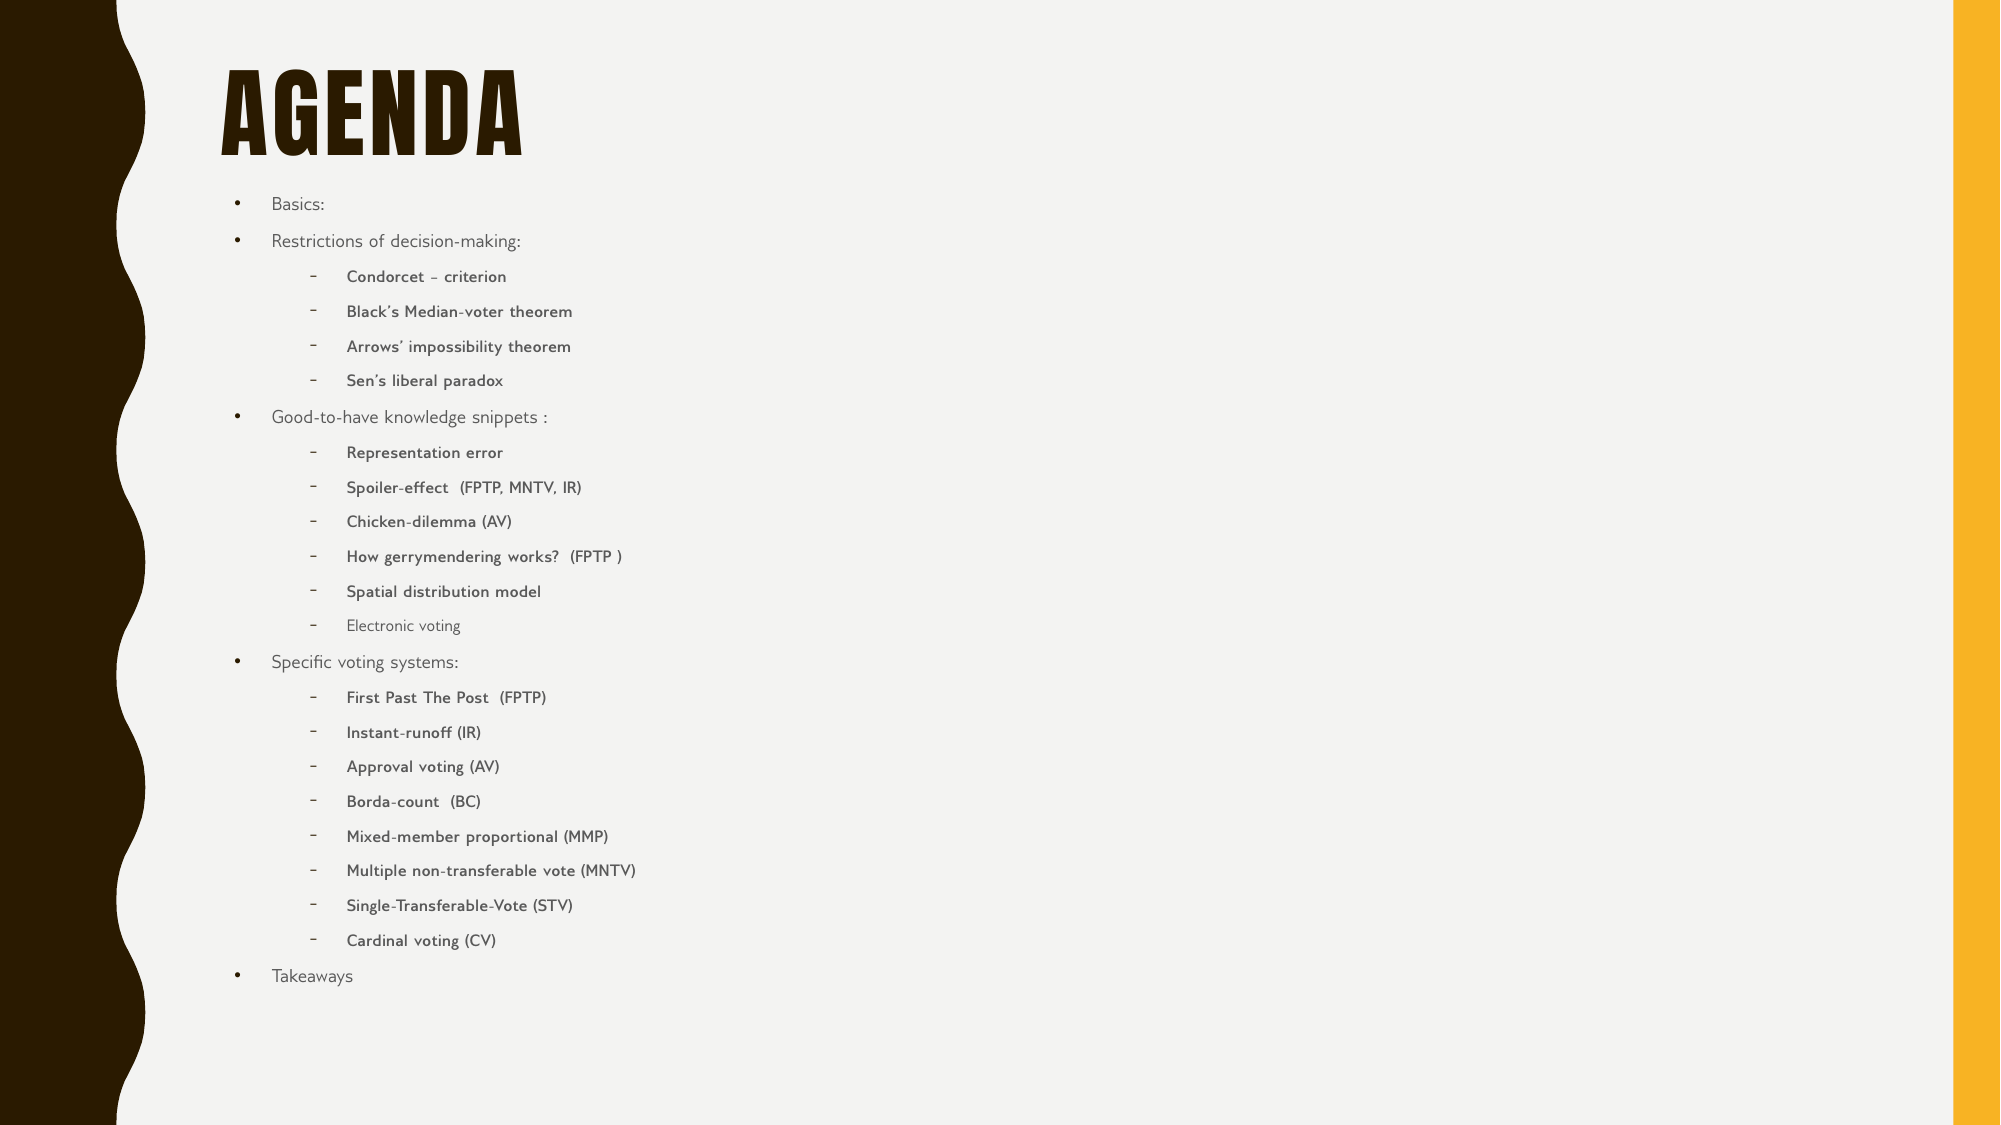

# Agenda
Basics:
Restrictions of decision-making:
Condorcet – criterion
Black’s Median-voter theorem
Arrows’ impossibility theorem
Sen’s liberal paradox
Good-to-have knowledge snippets :
Representation error
Spoiler-effect  (FPTP, MNTV, IR)
Chicken-dilemma (AV)
How gerrymendering works?  (FPTP )
Spatial distribution model
Electronic voting
Specific voting systems:
First Past The Post  (FPTP)
Instant-runoff (IR)
Approval voting (AV)
Borda-count  (BC)
Mixed-member proportional (MMP)
Multiple non-transferable vote (MNTV)
Single-Transferable-Vote (STV)
Cardinal voting (CV)
Takeaways